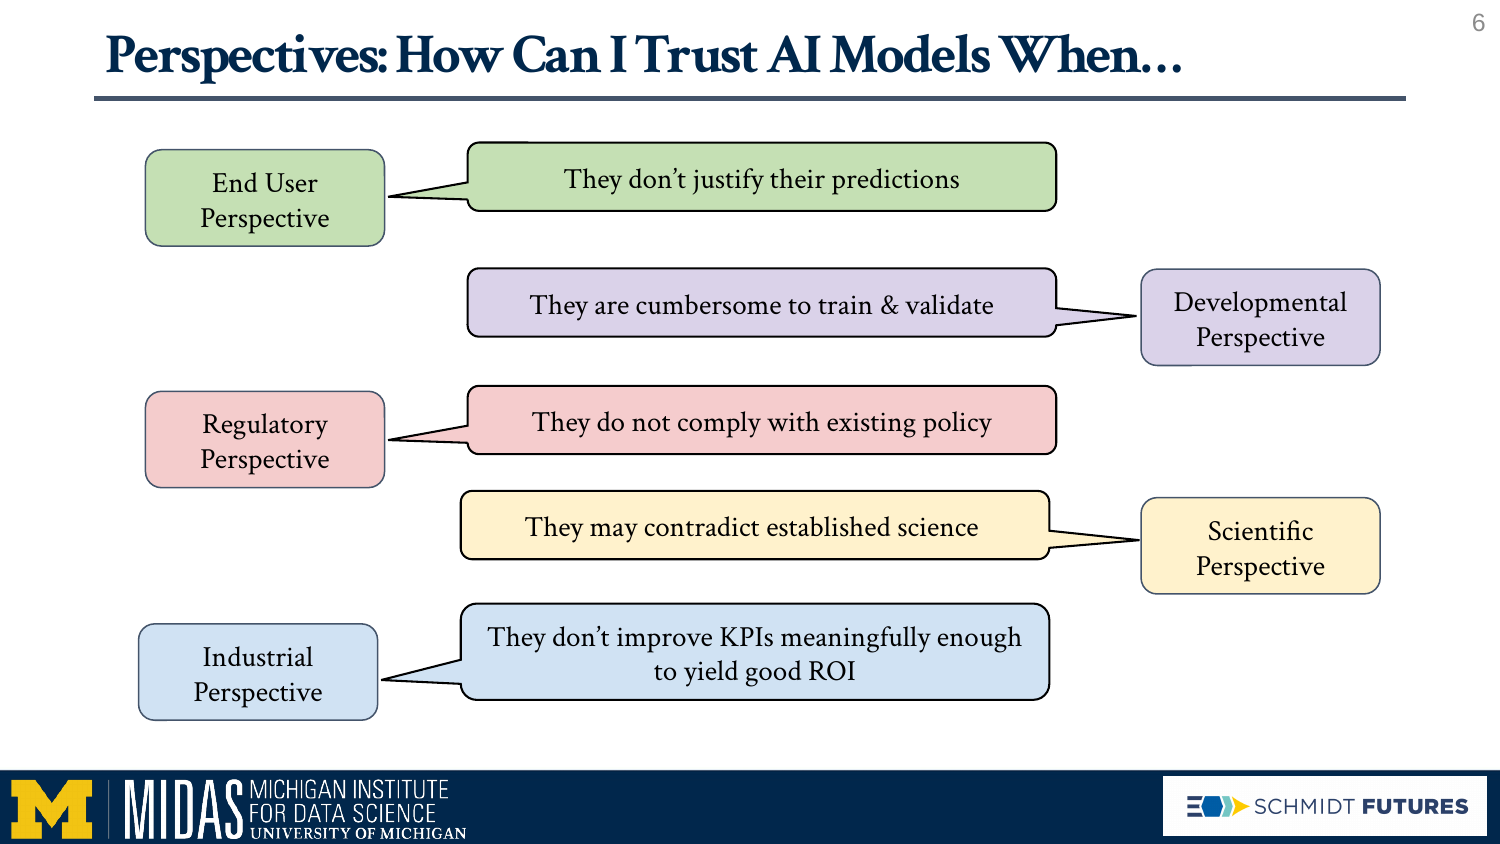

6
# Perspectives: How Can I Trust AI Models When…
They don’t justify their predictions
End User Perspective
They are cumbersome to train & validate
Developmental Perspective
They do not comply with existing policy
Regulatory Perspective
They may contradict established science
Scientific Perspective
They don’t improve KPIs meaningfully enough to yield good ROI
Industrial Perspective